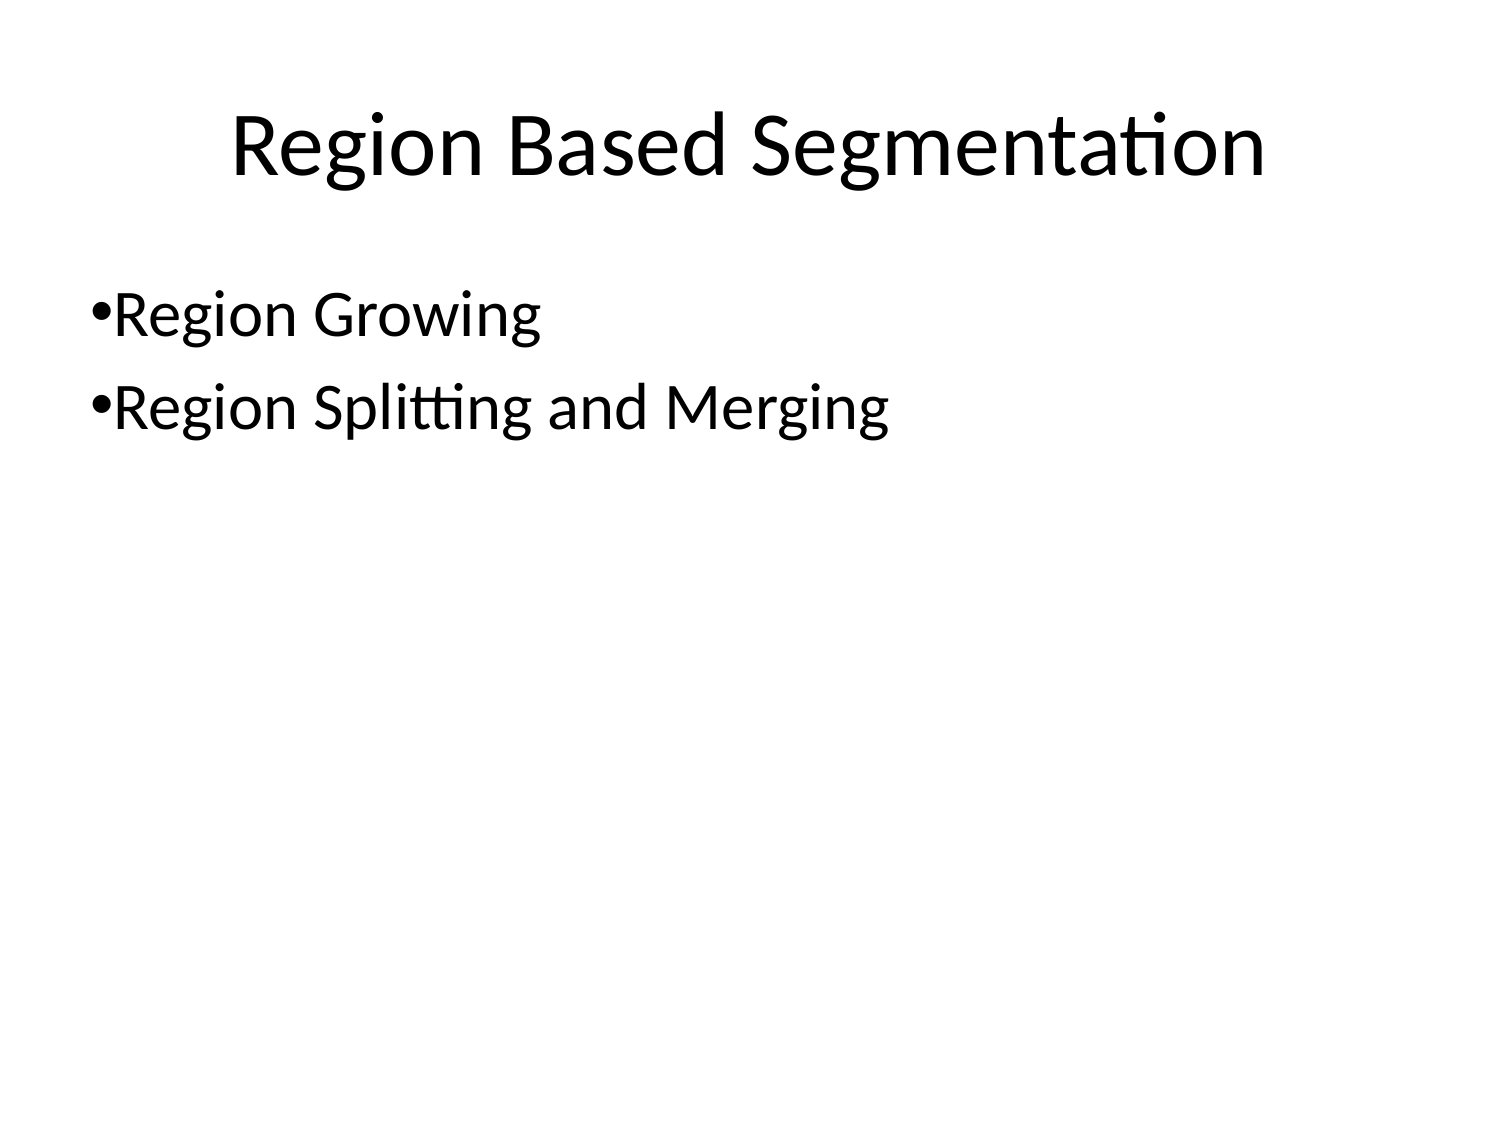

# Region Based Segmentation
Region Growing
Region Splitting and Merging